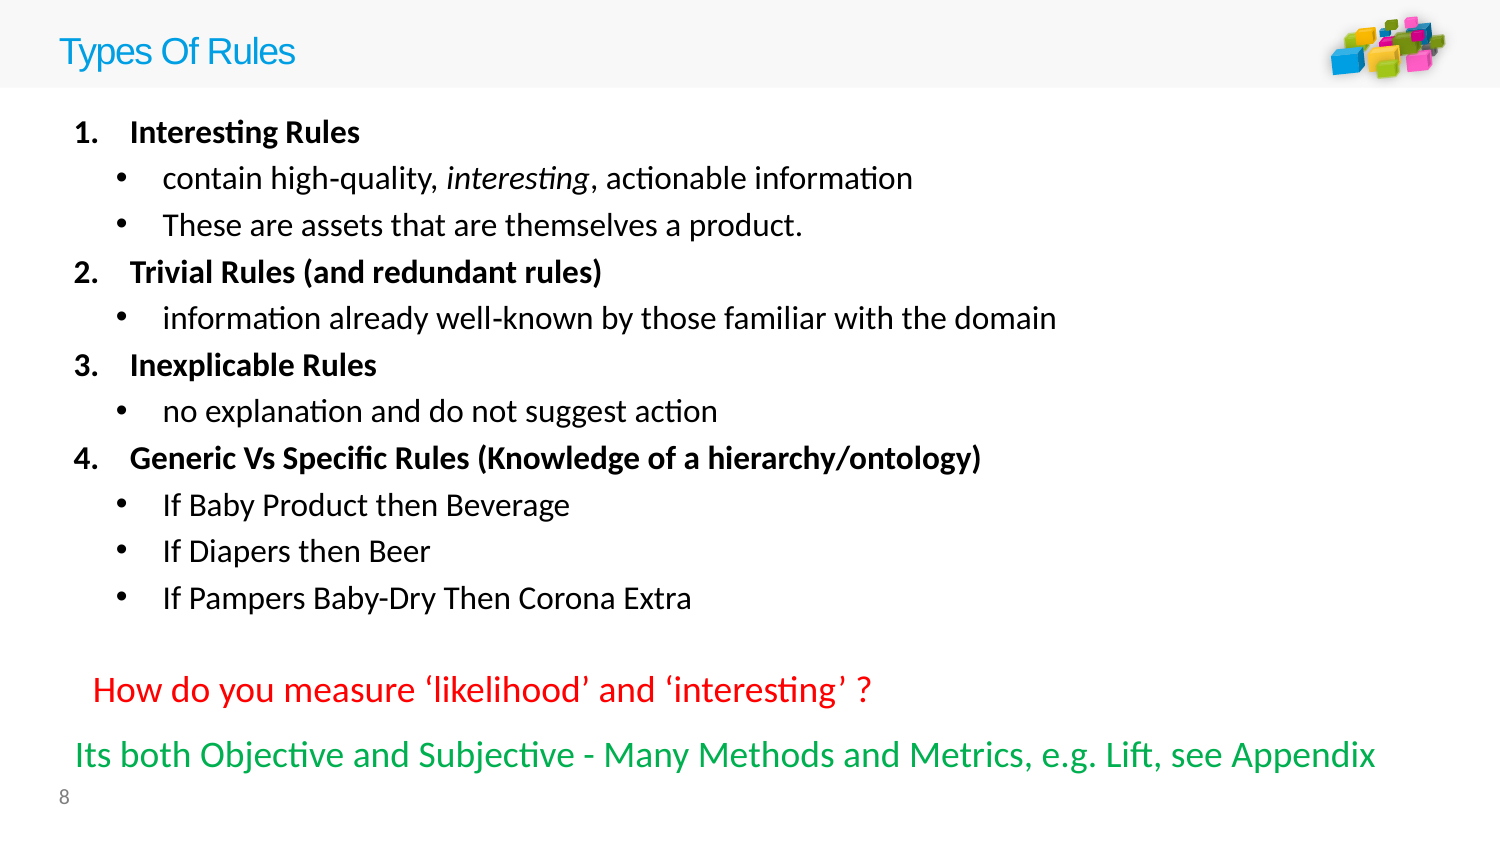

# Types Of Rules
Interesting Rules
contain high‐quality, interesting, actionable information
These are assets that are themselves a product.
Trivial Rules (and redundant rules)
information already well‐known by those familiar with the domain
Inexplicable Rules
no explanation and do not suggest action
Generic Vs Specific Rules (Knowledge of a hierarchy/ontology)
If Baby Product then Beverage
If Diapers then Beer
If Pampers Baby-Dry Then Corona Extra
How do you measure ‘likelihood’ and ‘interesting’ ?
Its both Objective and Subjective - Many Methods and Metrics, e.g. Lift, see Appendix